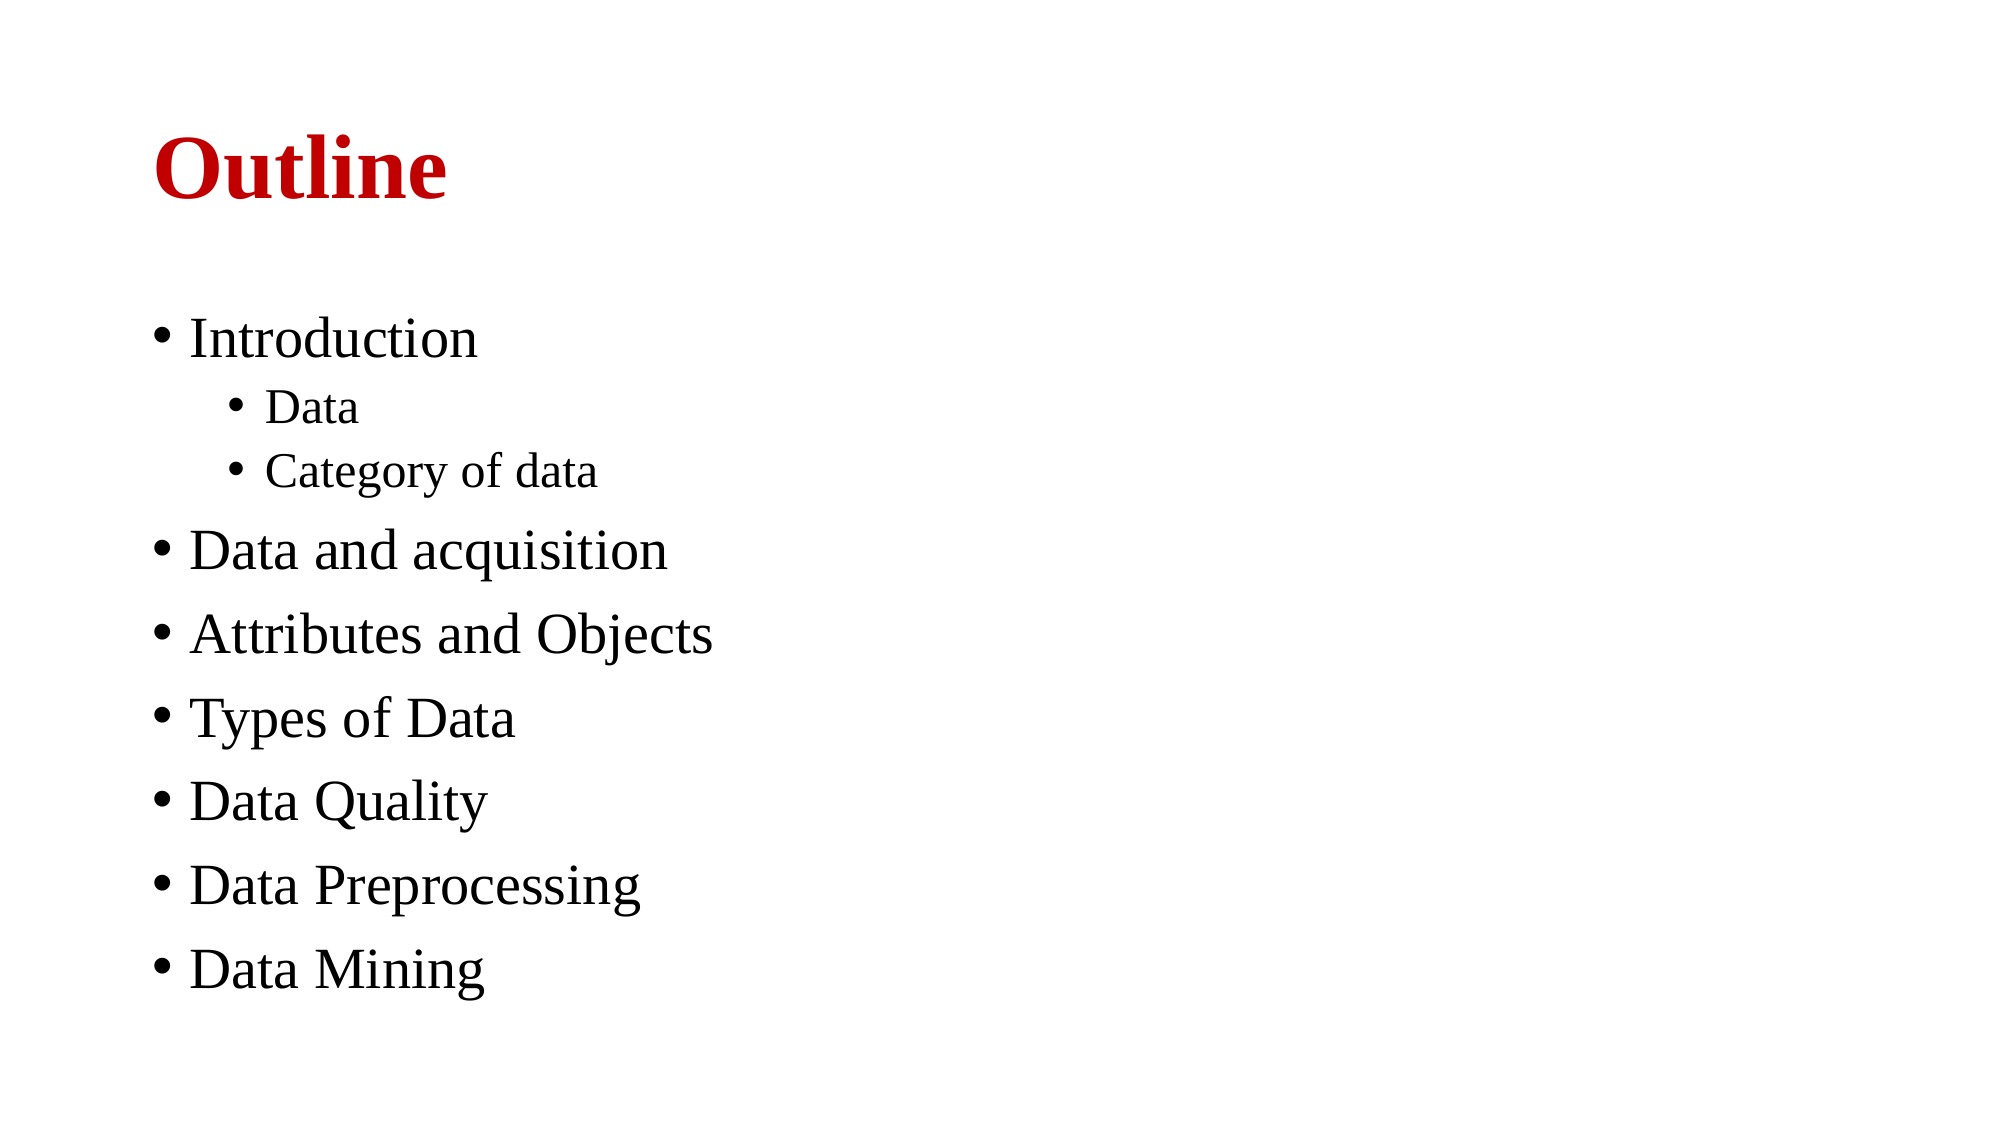

# Outline
Introduction
Data
Category of data
Data and acquisition
Attributes and Objects
Types of Data
Data Quality
Data Preprocessing
Data Mining